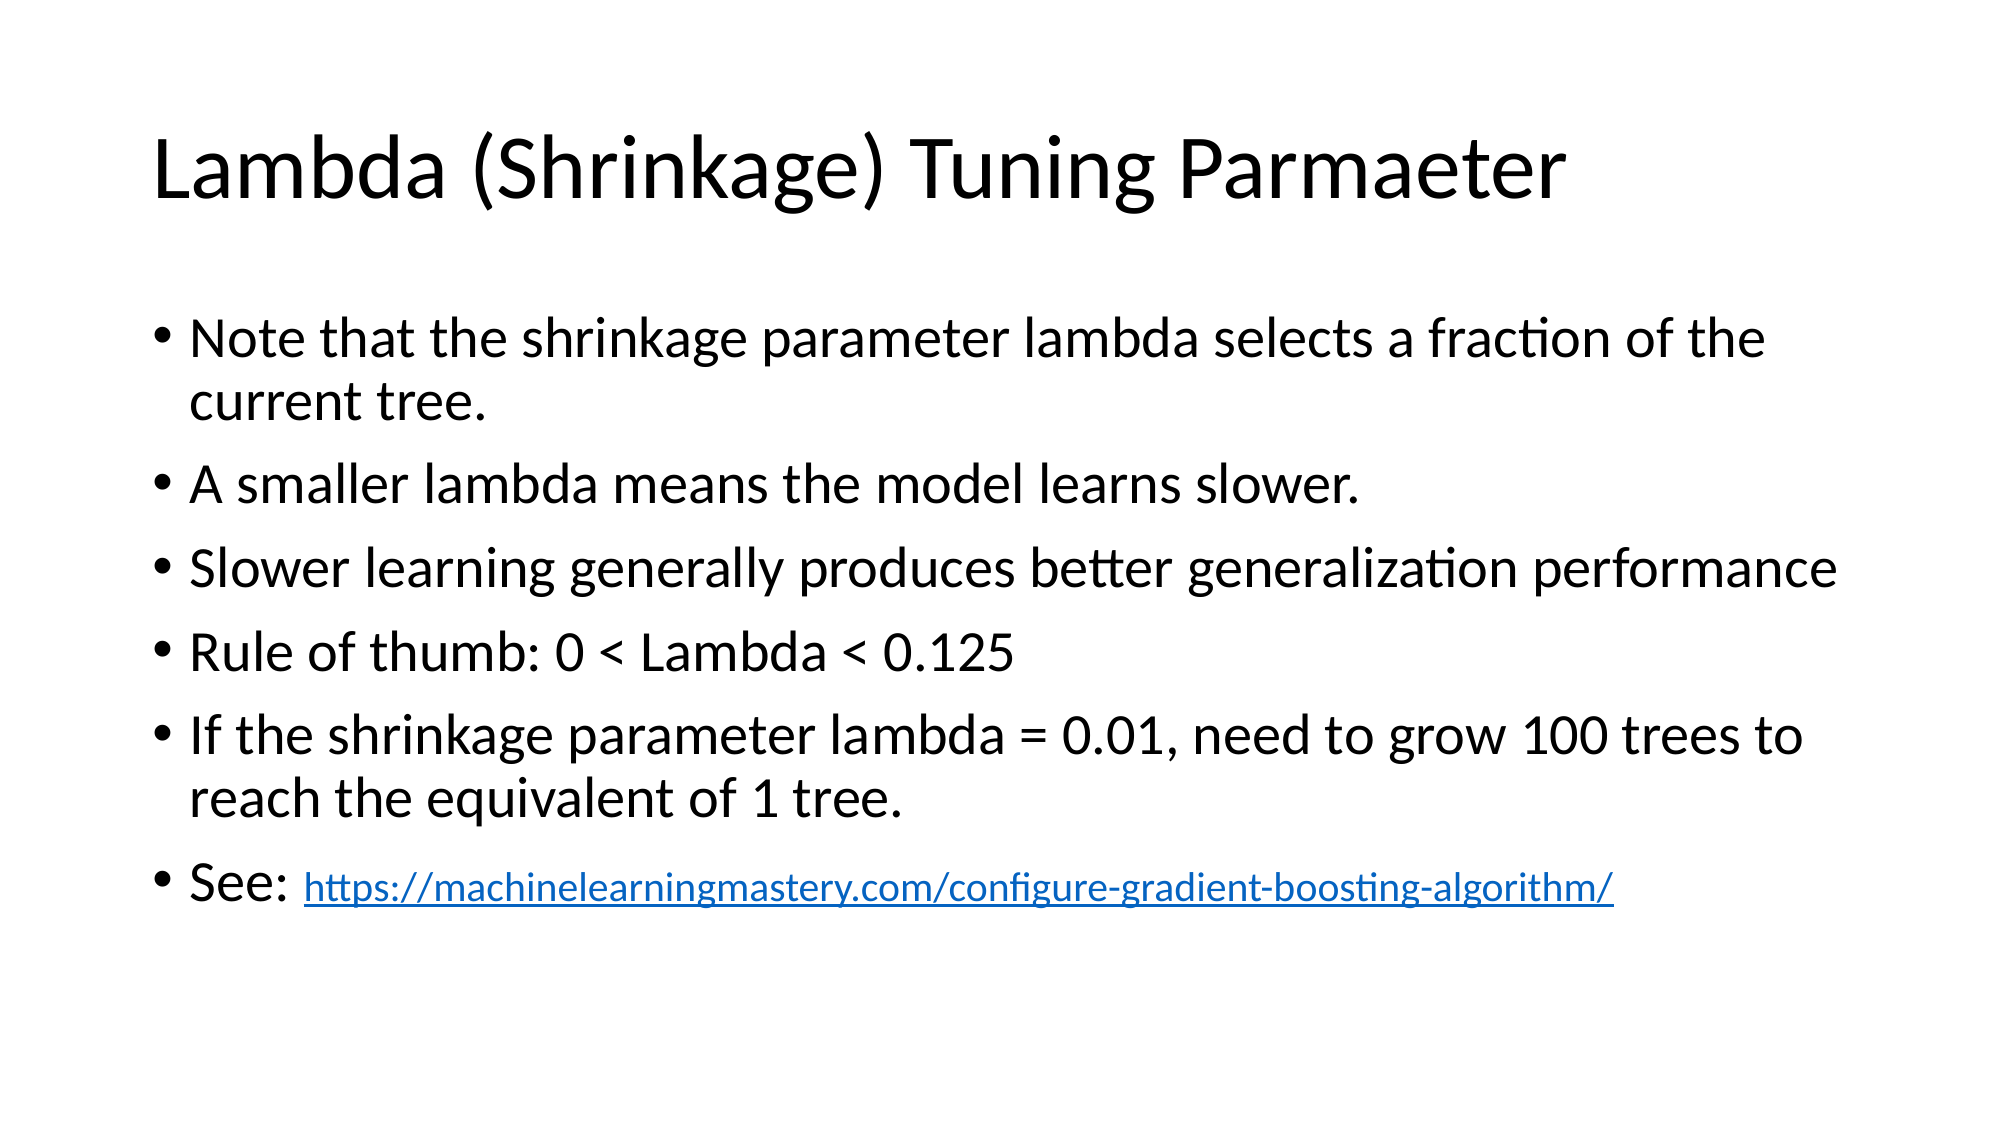

# Lambda (Shrinkage) Tuning Parmaeter
Note that the shrinkage parameter lambda selects a fraction of the current tree.
A smaller lambda means the model learns slower.
Slower learning generally produces better generalization performance
Rule of thumb: 0 < Lambda < 0.125
If the shrinkage parameter lambda = 0.01, need to grow 100 trees to reach the equivalent of 1 tree.
See: https://machinelearningmastery.com/configure-gradient-boosting-algorithm/